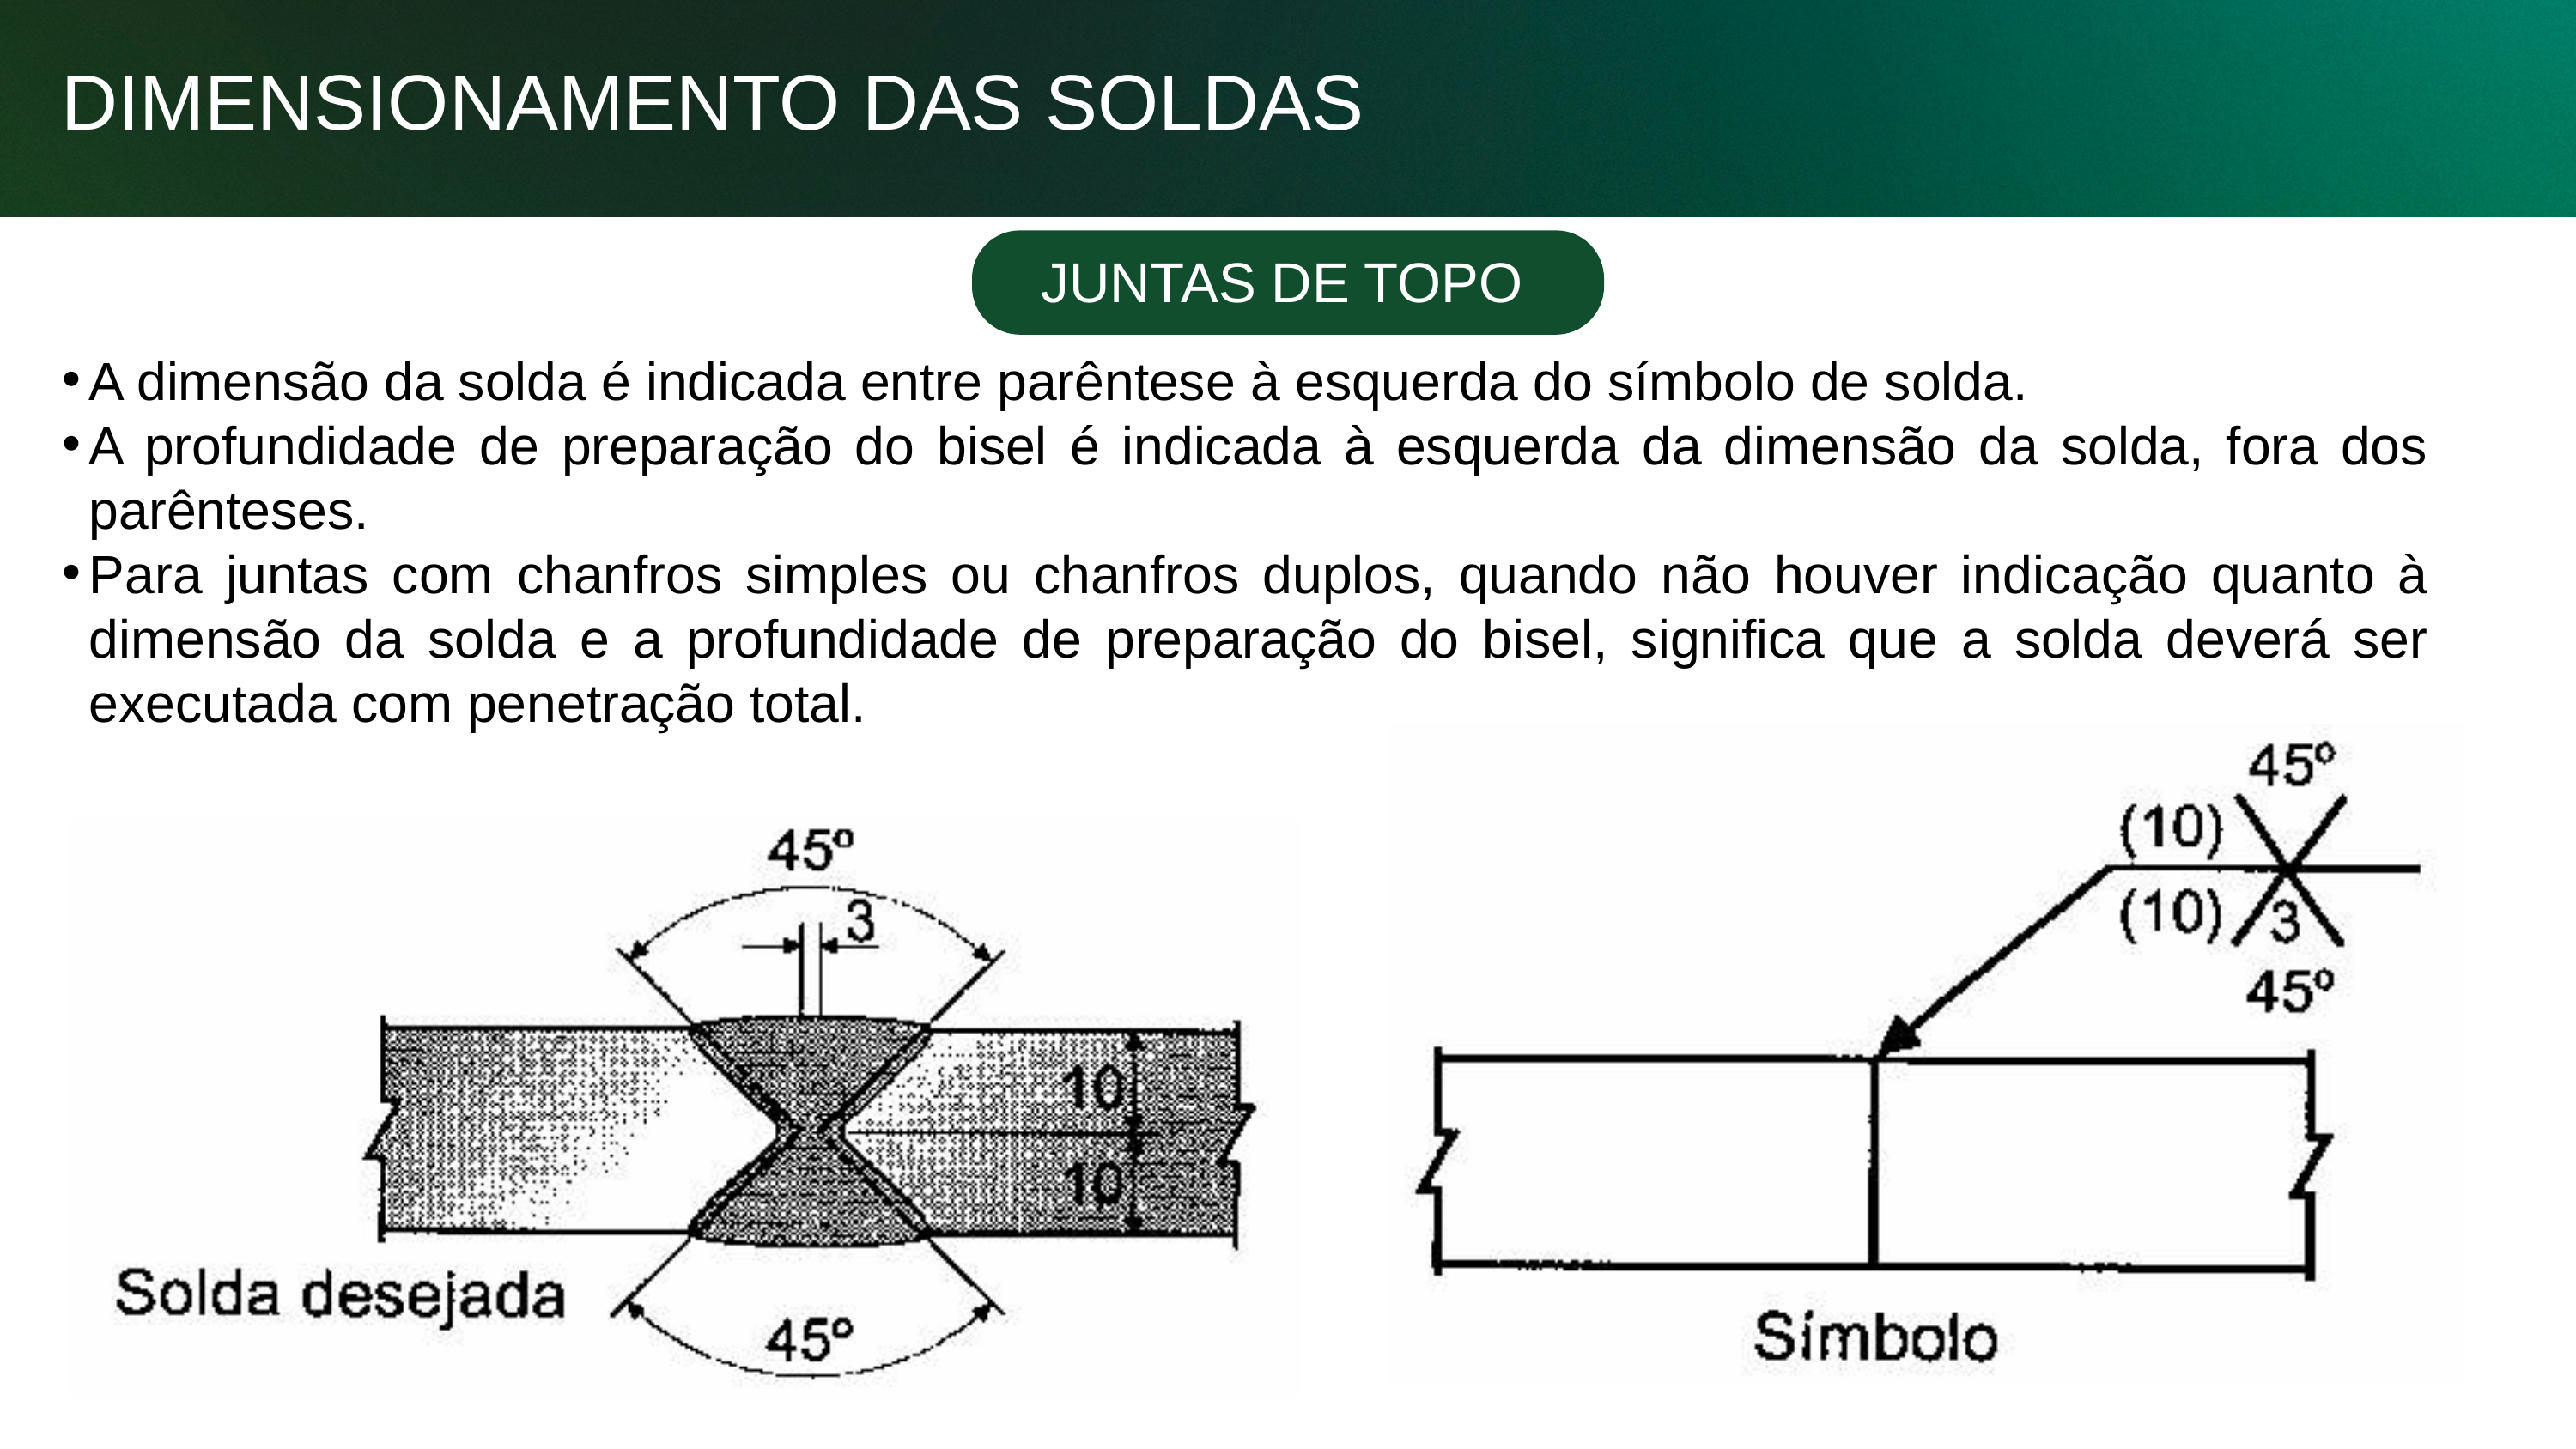

DIMENSIONAMENTO DAS SOLDAS

JUNTAS DE TOPO
A dimensão da solda é indicada entre parêntese à esquerda do símbolo de solda.
A profundidade de preparação do bisel é indicada à esquerda da dimensão da solda, fora dos parênteses.
Para juntas com chanfros simples ou chanfros duplos, quando não houver indicação quanto à dimensão da solda e a profundidade de preparação do bisel, significa que a solda deverá ser executada com penetração total.